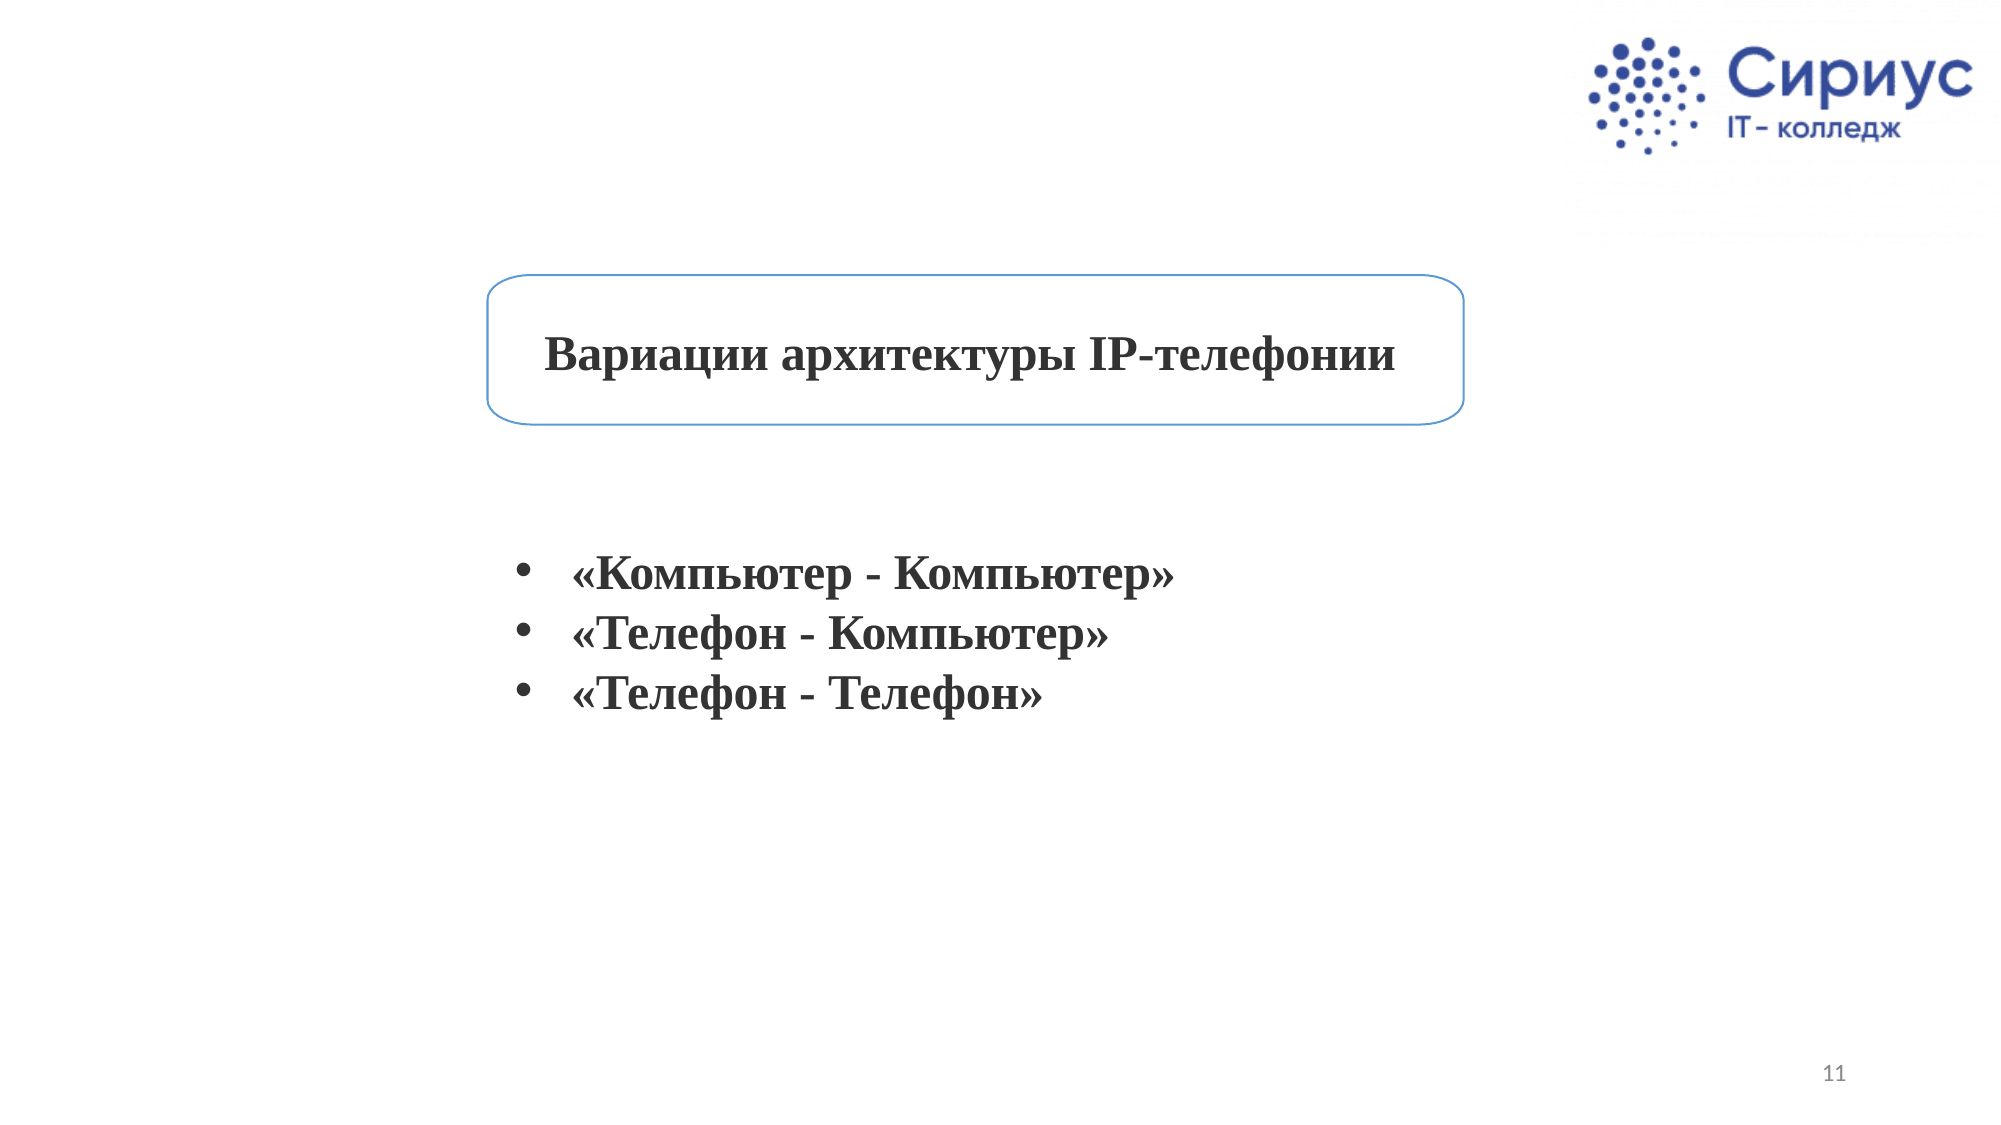

Вариации архитектуры IP-телефонии
«Компьютер - Компьютер»
«Телефон - Компьютер»
«Телефон - Телефон»
11